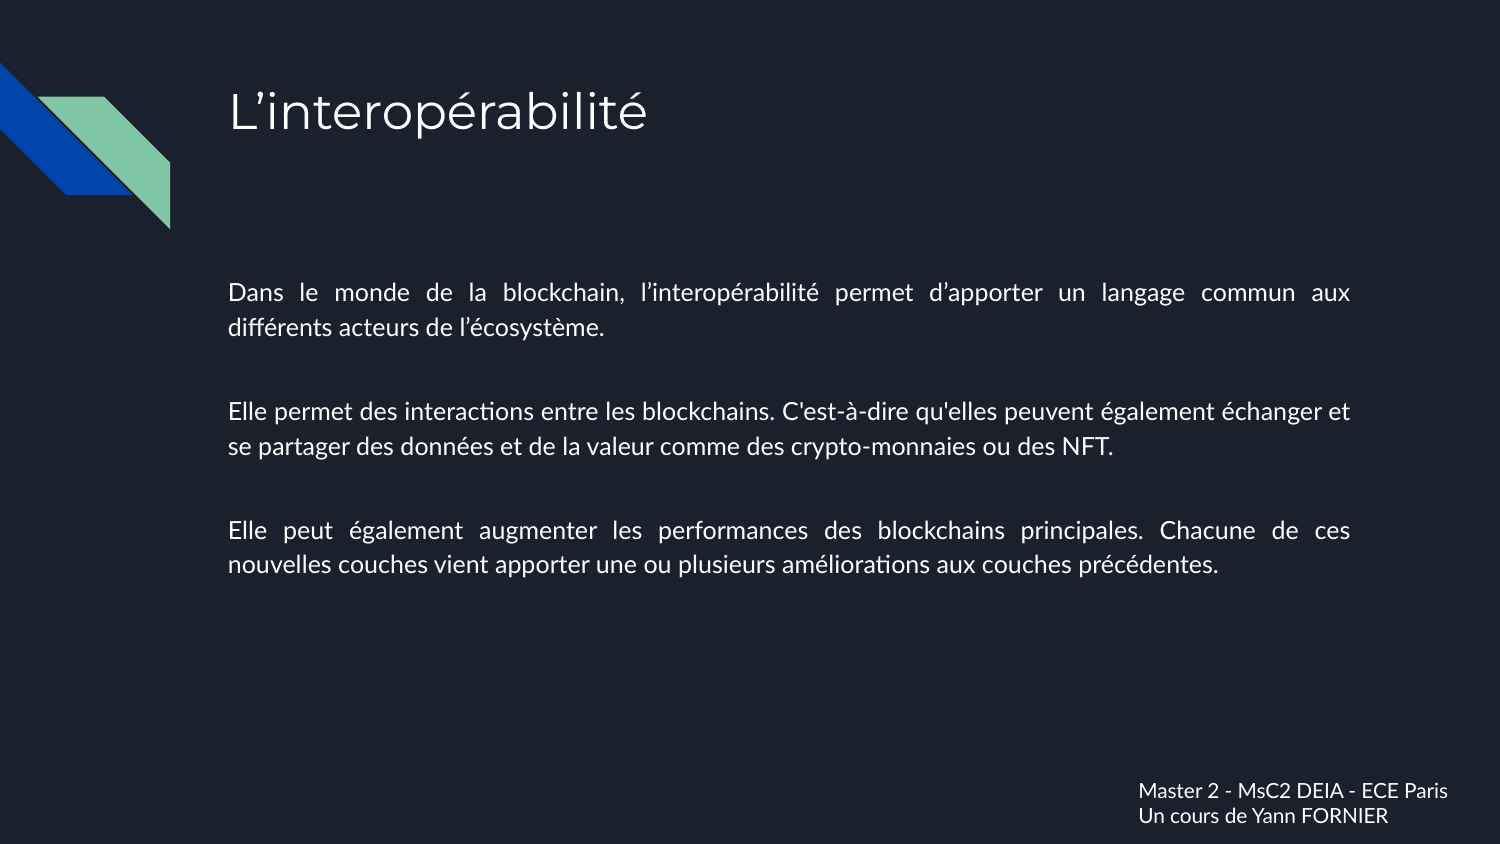

# L’interopérabilité
Dans le monde de la blockchain, l’interopérabilité permet d’apporter un langage commun aux différents acteurs de l’écosystème.
Elle permet des interactions entre les blockchains. C'est-à-dire qu'elles peuvent également échanger et se partager des données et de la valeur comme des crypto-monnaies ou des NFT.
Elle peut également augmenter les performances des blockchains principales. Chacune de ces nouvelles couches vient apporter une ou plusieurs améliorations aux couches précédentes.
Master 2 - MsC2 DEIA - ECE Paris
Un cours de Yann FORNIER